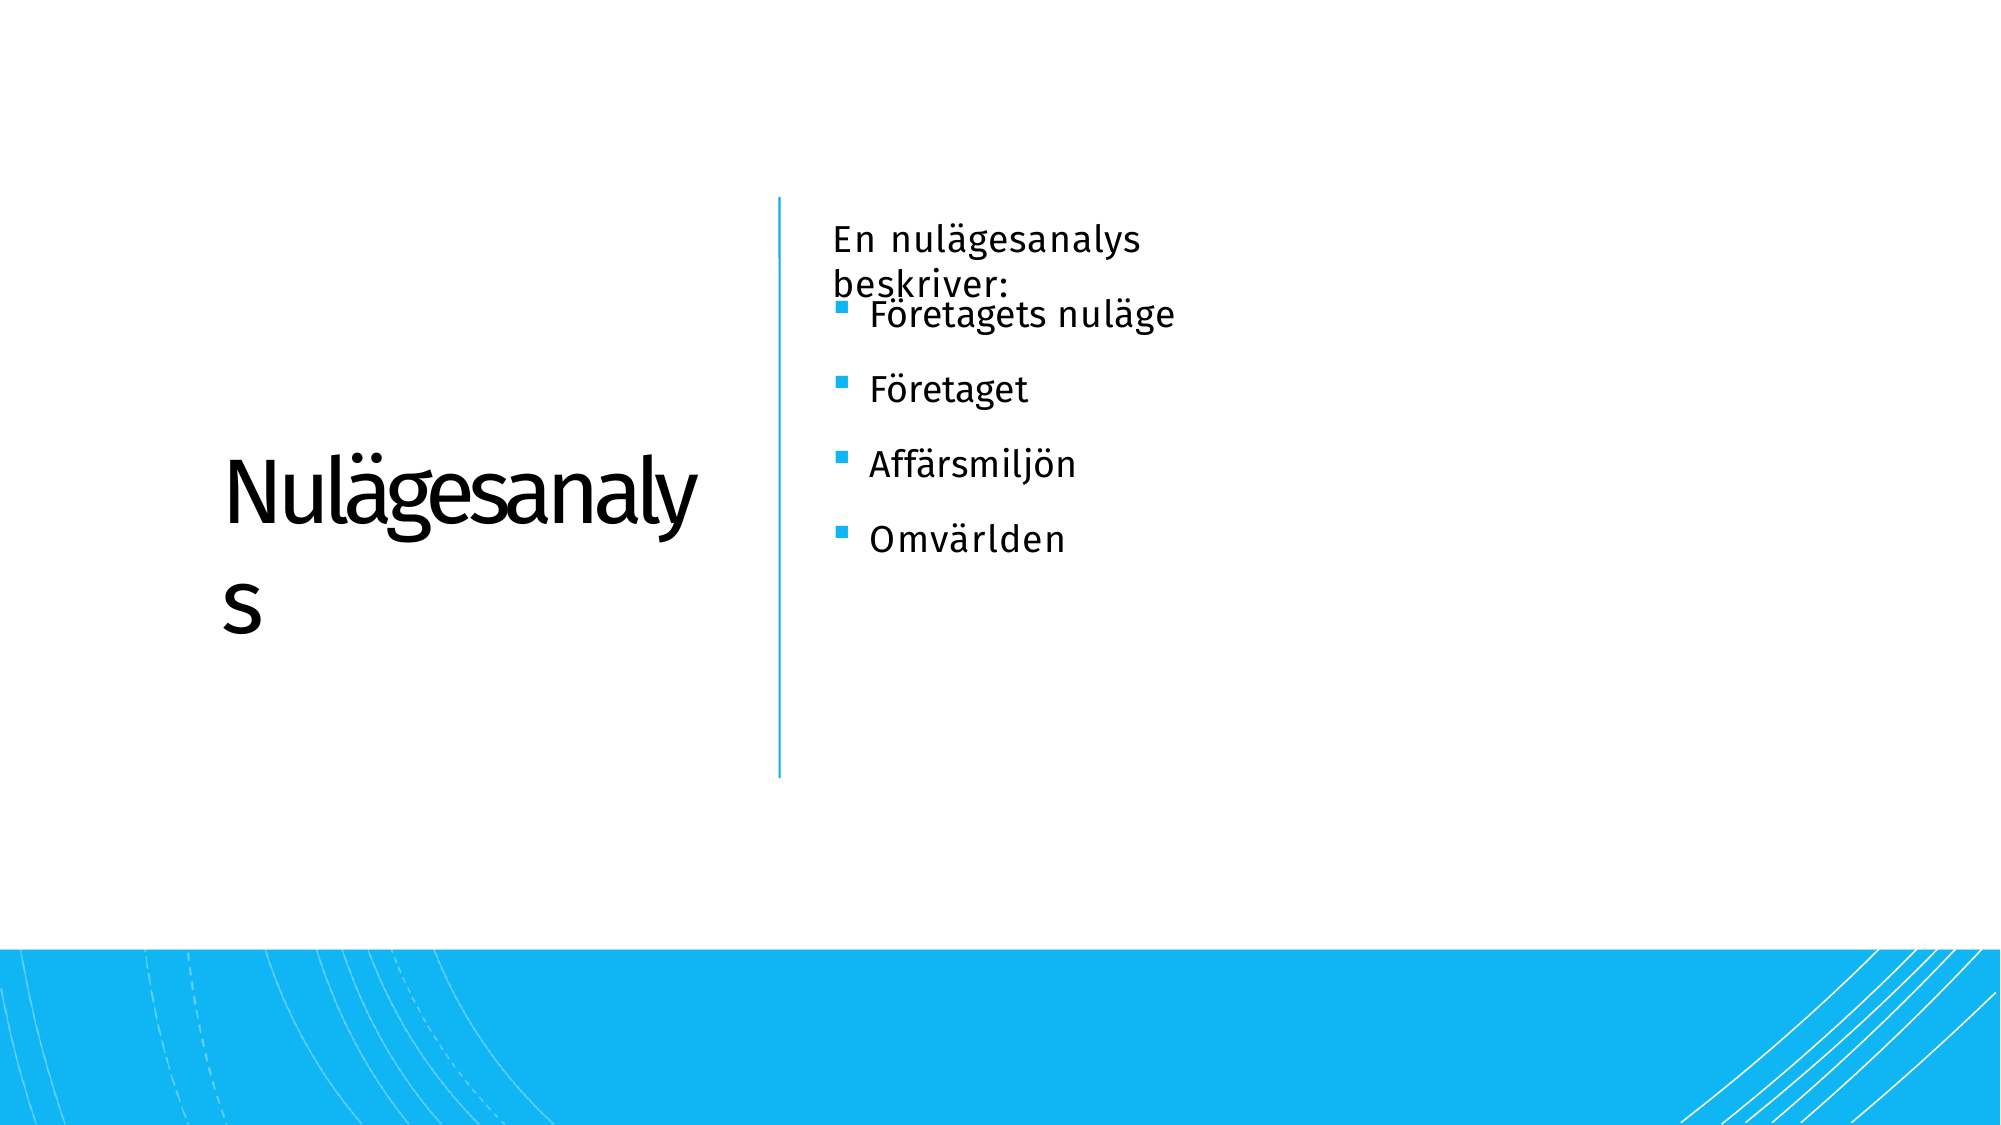

# En nulägesanalys beskriver:
Företagets nuläge
Företaget
Affärsmiljön
Omvärlden
Nulägesanalys